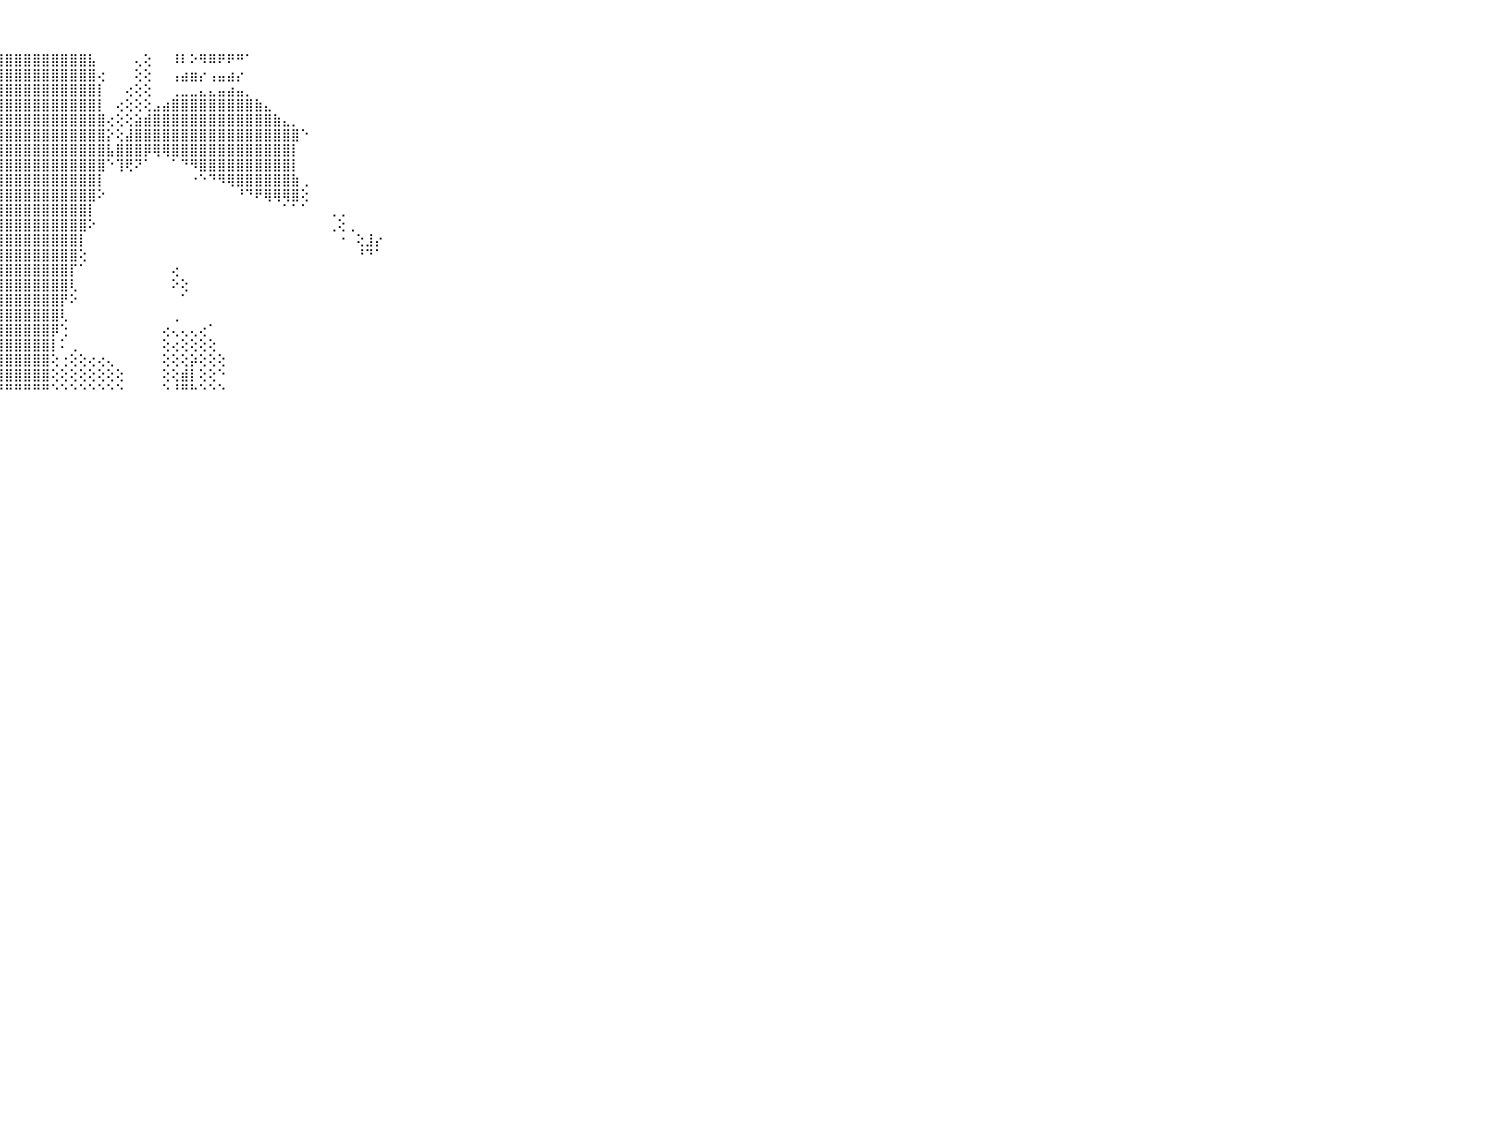

⠀⠀⠀⠀⠀⠀⠀⠀⠀⠀⠀⣿⣿⣿⣿⣿⣿⣿⣿⣿⣿⣿⣿⣿⣿⣿⣿⣿⣿⣿⣿⣿⣿⣿⣿⣿⣿⣧⠀⠀⠀⠀⢄⢕⠀⠀⠸⠇⠕⠻⠿⠟⠟⠛⠁⠀⠀⠀⠀⠀⠀⠀⠀⠀⠀⠀⠀⠀⠀⠀⠀⠀⠀⠀⠀⠀⠀⠀⠀⠀⠀
⠀⠀⠀⠀⠀⠀⠀⠀⠀⠀⠀⣿⣿⣿⣿⣿⣿⣿⣿⣿⣿⣿⣿⣿⣿⣿⣿⣿⣿⣿⣿⣿⣿⣿⣿⣿⣿⣿⢔⠀⠀⠀⢕⢕⠀⠀⢠⣴⣶⡔⢠⣤⣴⡔⠀⠀⠀⠀⠀⠀⠀⠀⠀⠀⠀⠀⠀⠀⠀⠀⠀⠀⠀⠀⠀⠀⠀⠀⠀⠀⠀
⠀⠀⠀⠀⠀⠀⠀⠀⠀⠀⠀⣿⣿⣿⣿⣿⣿⣿⣿⣿⣿⣿⣿⣿⣿⣿⣿⣿⣿⣿⣿⣿⣿⣿⣿⣿⣿⣿⡇⠀⠀⢔⢕⢕⠀⠀⢀⣀⣀⣄⣄⣤⣴⣤⡀⠀⠀⠀⠀⠀⠀⠀⠀⠀⠀⠀⠀⠀⠀⠀⠀⠀⠀⠀⠀⠀⠀⠀⠀⠀⠀
⠀⠀⠀⠀⠀⠀⠀⠀⠀⠀⠀⣿⣿⣿⣿⣿⣿⣿⣿⣿⣿⣿⣿⣿⣿⣿⣿⣿⣿⣿⣿⣿⣿⣿⣿⣿⣿⣿⡇⠀⢔⢕⢕⢕⣠⣴⣿⣿⣿⣿⣿⣿⣿⣿⣿⣷⣄⠀⠀⠀⠀⠀⠀⠀⠀⠀⠀⠀⠀⠀⠀⠀⠀⠀⠀⠀⠀⠀⠀⠀⠀
⠀⠀⠀⠀⠀⠀⠀⠀⠀⠀⠀⣿⣿⣿⣿⣿⣿⣿⣿⣿⣿⣿⣿⣿⣿⣿⣿⣿⣿⣿⣿⣿⣿⣿⣿⣿⣿⣿⣿⢔⢕⢕⣵⣾⣿⣿⣿⣿⣿⣿⣿⣿⣿⣿⣿⣿⣿⣷⣄⡀⠀⠀⠀⠀⠀⠀⠀⠀⠀⠀⠀⠀⠀⠀⠀⠀⠀⠀⠀⠀⠀
⠀⠀⠀⠀⠀⠀⠀⠀⠀⠀⠀⣿⣿⣿⣿⣿⣿⣿⣿⣿⣿⣿⣿⣿⣿⣿⣿⣿⣿⣿⣿⣿⣿⣿⣿⣿⣿⣿⣿⡕⢕⣼⣿⣿⣿⣿⣿⣿⣿⣿⣿⣿⣿⣿⣿⣿⣿⣿⣿⣿⠑⠀⠀⠀⠀⠀⠀⠀⠀⠀⠀⠀⠀⠀⠀⠀⠀⠀⠀⠀⠀
⠀⠀⠀⠀⠀⠀⠀⠀⠀⠀⠀⣿⣿⣿⣿⣿⣿⣿⣿⣿⣿⣿⣿⣿⣿⣿⣿⣿⣿⣿⣿⣿⣿⣿⣿⣿⣿⣿⣿⣧⣿⣿⣿⡿⢿⢿⣿⣿⣿⣿⣿⣿⣿⣿⣿⣿⣿⣿⣿⡇⠀⠀⠀⠀⠀⠀⠀⠀⠀⠀⠀⠀⠀⠀⠀⠀⠀⠀⠀⠀⠀
⠀⠀⠀⠀⠀⠀⠀⠀⠀⠀⠀⣿⣿⣿⣿⣿⣿⣿⣿⣿⣿⣿⣿⣿⣿⣿⣿⣿⣿⣿⣿⣿⣿⣿⣿⣿⣿⣿⣿⠑⢹⢟⠝⠁⠀⠀⠁⠙⠻⣿⣿⣿⣿⣿⣿⣿⣿⣿⣿⡇⠀⠀⠀⠀⠀⠀⠀⠀⠀⠀⠀⠀⠀⠀⠀⠀⠀⠀⠀⠀⠀
⠀⠀⠀⠀⠀⠀⠀⠀⠀⠀⠀⣿⣿⣿⣿⣿⣿⣿⣿⣿⣿⣿⣿⣿⣿⣿⣿⣿⣿⣿⣿⣿⣿⣿⣿⣿⣿⣿⡇⠀⠀⠀⠀⠀⠀⠀⠀⠀⠐⠑⠙⠻⢿⣿⣿⣿⣿⣿⣿⣷⢀⠀⠀⠀⠀⠀⠀⠀⠀⠀⠀⠀⠀⠀⠀⠀⠀⠀⠀⠀⠀
⠀⠀⠀⠀⠀⠀⠀⠀⠀⠀⠀⣿⣿⣿⣿⣿⣿⣿⣿⣿⣿⣿⣿⣿⣿⣿⣿⣿⣿⣿⣿⣿⣿⣿⣿⣿⣿⣿⠕⠀⠀⠀⠀⠀⠀⠀⠀⠀⠀⠀⠀⠀⠀⠘⠙⠟⢿⢿⢿⣿⢕⠀⠀⠀⠀⠀⠀⠀⠀⠀⠀⠀⠀⠀⠀⠀⠀⠀⠀⠀⠀
⠀⠀⠀⠀⠀⠀⠀⠀⠀⠀⠀⣿⣿⣿⣿⣿⣿⣿⣿⣿⣿⣿⣿⣿⣿⣿⣿⣿⣿⣿⣿⣿⣿⣿⣿⣿⣿⡇⠀⠀⠀⠀⠀⠀⠀⠀⠀⠀⠀⠀⠀⠀⠀⠀⠀⠀⠀⠀⠁⠁⠁⠀⠀⢀⢀⠀⠀⠀⠀⠀⠀⠀⠀⠀⠀⠀⠀⠀⠀⠀⠀
⠀⠀⠀⠀⠀⠀⠀⠀⠀⠀⠀⣿⣿⣿⣿⣿⣿⣿⣿⣿⣿⣿⣿⣿⣿⣿⣿⣿⣿⣿⣿⣿⣿⣿⣿⣿⣿⠕⠀⠀⠀⠀⠀⠀⠀⠀⠀⠀⠀⠀⠀⠀⠀⠀⠀⠀⠀⠀⠀⠀⠀⠀⠀⢀⢕⢀⠀⠀⠀⠀⠀⠀⠀⠀⠀⠀⠀⠀⠀⠀⠀
⠀⠀⠀⠀⠀⠀⠀⠀⠀⠀⠀⣿⣿⣿⣿⣿⣿⣿⣿⣿⣿⣿⣿⣿⣿⣿⣿⣿⣿⣿⣿⣿⣿⣿⣿⣿⡇⠀⠀⠀⠀⠀⠀⠀⠀⠀⠀⠀⠀⠀⠀⠀⠀⠀⠀⠀⠀⠀⠀⠀⠀⠀⠀⠀⠐⠀⢕⣸⡔⠀⠀⠀⠀⠀⠀⠀⠀⠀⠀⠀⠀
⠀⠀⠀⠀⠀⠀⠀⠀⠀⠀⠀⣿⣿⣿⣿⣿⣿⣿⣿⣿⣿⣿⣿⣿⣿⣿⣿⣿⣿⣿⣿⣿⣿⣿⣿⣿⢕⠀⠀⠀⠀⠀⠀⠀⠀⠀⠀⠀⠀⠀⠀⠀⠀⠀⠀⠀⠀⠀⠀⠀⠀⠀⠀⠀⠀⠀⠘⠙⠁⠀⠀⠀⠀⠀⠀⠀⠀⠀⠀⠀⠀
⠀⠀⠀⠀⠀⠀⠀⠀⠀⠀⠀⣿⣿⣿⣿⣿⣿⣿⣿⣿⣿⣿⣿⣿⣿⣿⣿⣿⣿⣿⣿⣿⣿⣿⣿⡏⠁⠀⠀⠀⠀⠀⠀⠀⠀⠀⢔⠀⠀⠀⠀⠀⠀⠀⠀⠀⠀⠀⠀⠀⠀⠀⠀⠀⠀⠀⠀⠀⠀⠀⠀⠀⠀⠀⠀⠀⠀⠀⠀⠀⠀
⠀⠀⠀⠀⠀⠀⠀⠀⠀⠀⠀⣿⣿⣿⣿⣿⣿⣿⣿⣿⣿⣿⣿⣿⣿⣿⣿⣿⣿⣿⣿⣿⣿⣿⣿⢇⠀⠀⠀⠀⠀⠀⠀⠀⠀⠀⠕⢕⠀⠀⠀⠀⠀⠀⠀⠀⠀⠀⠀⠀⠀⠀⠀⠀⠀⠀⠀⠀⠀⠀⠀⠀⠀⠀⠀⠀⠀⠀⠀⠀⠀
⠀⠀⠀⠀⠀⠀⠀⠀⠀⠀⠀⣿⣿⣿⣿⣿⣿⣿⣿⣿⣿⣿⣿⣿⣿⣿⣿⣿⣿⣿⣿⣿⣿⣿⡟⠕⠀⠀⠀⠀⠀⠀⠀⠀⠀⠀⠀⠁⠀⠀⠀⠀⠀⠀⠀⠀⠀⠀⠀⠀⠀⠀⠀⠀⠀⠀⠀⠀⠀⠀⠀⠀⠀⠀⠀⠀⠀⠀⠀⠀⠀
⠀⠀⠀⠀⠀⠀⠀⠀⠀⠀⠀⣿⣿⣿⣿⣿⣿⣿⣿⣿⣿⣿⣿⣿⣿⣿⣿⣿⣿⣿⣿⣿⣿⣿⢇⠀⠀⠀⠀⠀⠀⠀⠀⠀⠀⠀⢀⠀⠀⠀⠀⠀⠀⠀⠀⠀⠀⠀⠀⠀⠀⠀⠀⠀⠀⠀⠀⠀⠀⠀⠀⠀⠀⠀⠀⠀⠀⠀⠀⠀⠀
⠀⠀⠀⠀⠀⠀⠀⠀⠀⠀⠀⣿⣿⣿⣿⣿⣿⣿⣿⣿⣿⣿⣿⣿⣿⣿⣿⣿⣿⣿⣿⣿⣿⡿⢑⠀⠀⠀⠀⠀⠀⠀⠀⠀⠀⢔⢄⢄⢄⢔⠁⠀⠀⠀⠀⠀⠀⠀⠀⠀⠀⠀⠀⠀⠀⠀⠀⠀⠀⠀⠀⠀⠀⠀⠀⠀⠀⠀⠀⠀⠀
⠀⠀⠀⠀⠀⠀⠀⠀⠀⠀⠀⣿⣿⣿⣿⣿⣿⣿⣿⣿⣿⣿⣿⣿⣿⣿⣿⣿⣿⣿⣿⣿⣿⡇⠅⢀⠀⠀⠀⠀⠀⠀⠀⠀⠀⢕⢔⢕⢕⢕⢕⠀⠀⠀⠀⠀⠀⠀⠀⠀⠀⠀⠀⠀⠀⠀⠀⠀⠀⠀⠀⠀⠀⠀⠀⠀⠀⠀⠀⠀⠀
⠀⠀⠀⠀⠀⠀⠀⠀⠀⠀⠀⣿⣿⣿⣿⣿⣿⣿⣿⣿⣿⣿⣿⣿⣿⣿⣿⣿⣿⣿⣿⣿⣿⢕⢐⢕⢕⢔⢔⢄⠀⠀⠀⠀⠀⢕⢕⢕⡵⢕⢕⢕⠀⠀⠀⠀⠀⠀⠀⠀⠀⠀⠀⠀⠀⠀⠀⠀⠀⠀⠀⠀⠀⠀⠀⠀⠀⠀⠀⠀⠀
⠀⠀⠀⠀⠀⠀⠀⠀⠀⠀⠀⣿⣿⣿⣿⣿⣿⣿⣿⣿⣿⣿⣿⣿⣿⣿⣿⣿⣿⣿⣿⣿⣿⢕⢕⢕⢕⢕⢕⢕⢕⠀⠀⠀⠀⢕⢕⣾⡇⢕⢕⠑⠀⠀⠀⠀⠀⠀⠀⠀⠀⠀⠀⠀⠀⠀⠀⠀⠀⠀⠀⠀⠀⠀⠀⠀⠀⠀⠀⠀⠀
⠀⠀⠀⠀⠀⠀⠀⠀⠀⠀⠀⠛⠛⠛⠛⠛⠛⠛⠛⠛⠛⠛⠛⠛⠛⠛⠛⠛⠛⠛⠛⠛⠛⠑⠑⠑⠑⠑⠑⠑⠑⠀⠀⠀⠀⠑⠘⠛⠓⠑⠑⠑⠀⠀⠀⠀⠀⠀⠀⠀⠀⠀⠀⠀⠀⠀⠀⠀⠀⠀⠀⠀⠀⠀⠀⠀⠀⠀⠀⠀⠀